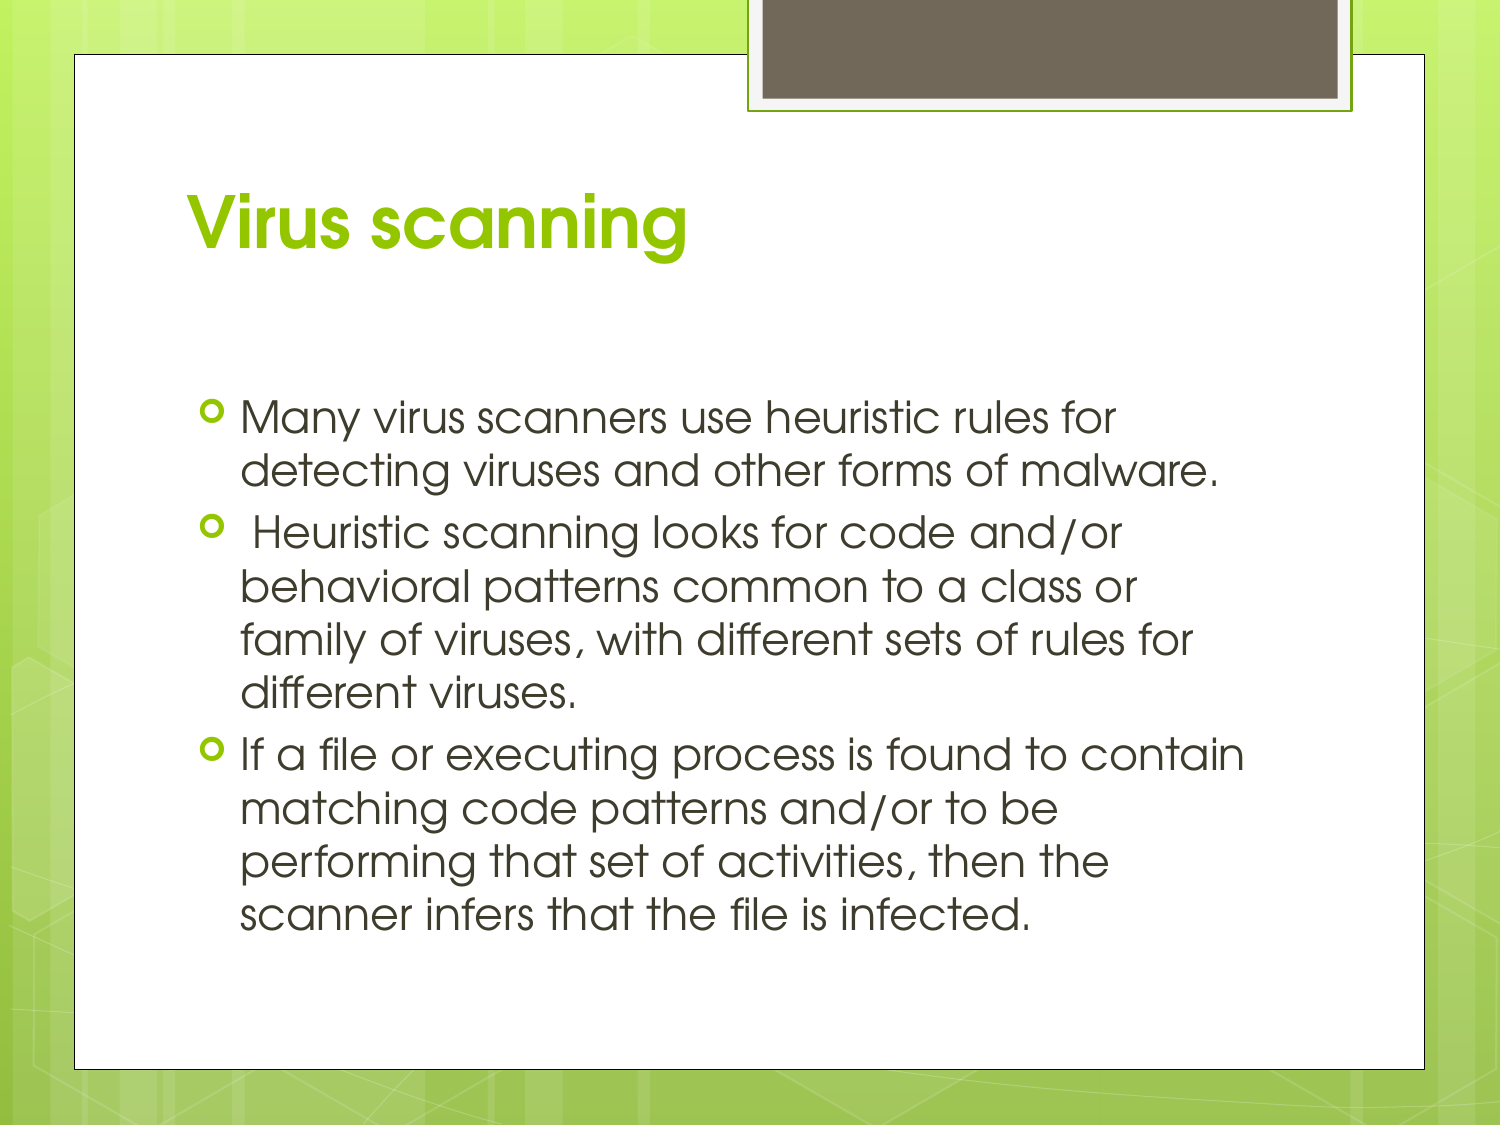

# Virus scanning
Many virus scanners use heuristic rules for detecting viruses and other forms of malware.
 Heuristic scanning looks for code and/or behavioral patterns common to a class or family of viruses, with different sets of rules for different viruses.
If a file or executing process is found to contain matching code patterns and/or to be performing that set of activities, then the scanner infers that the file is infected.